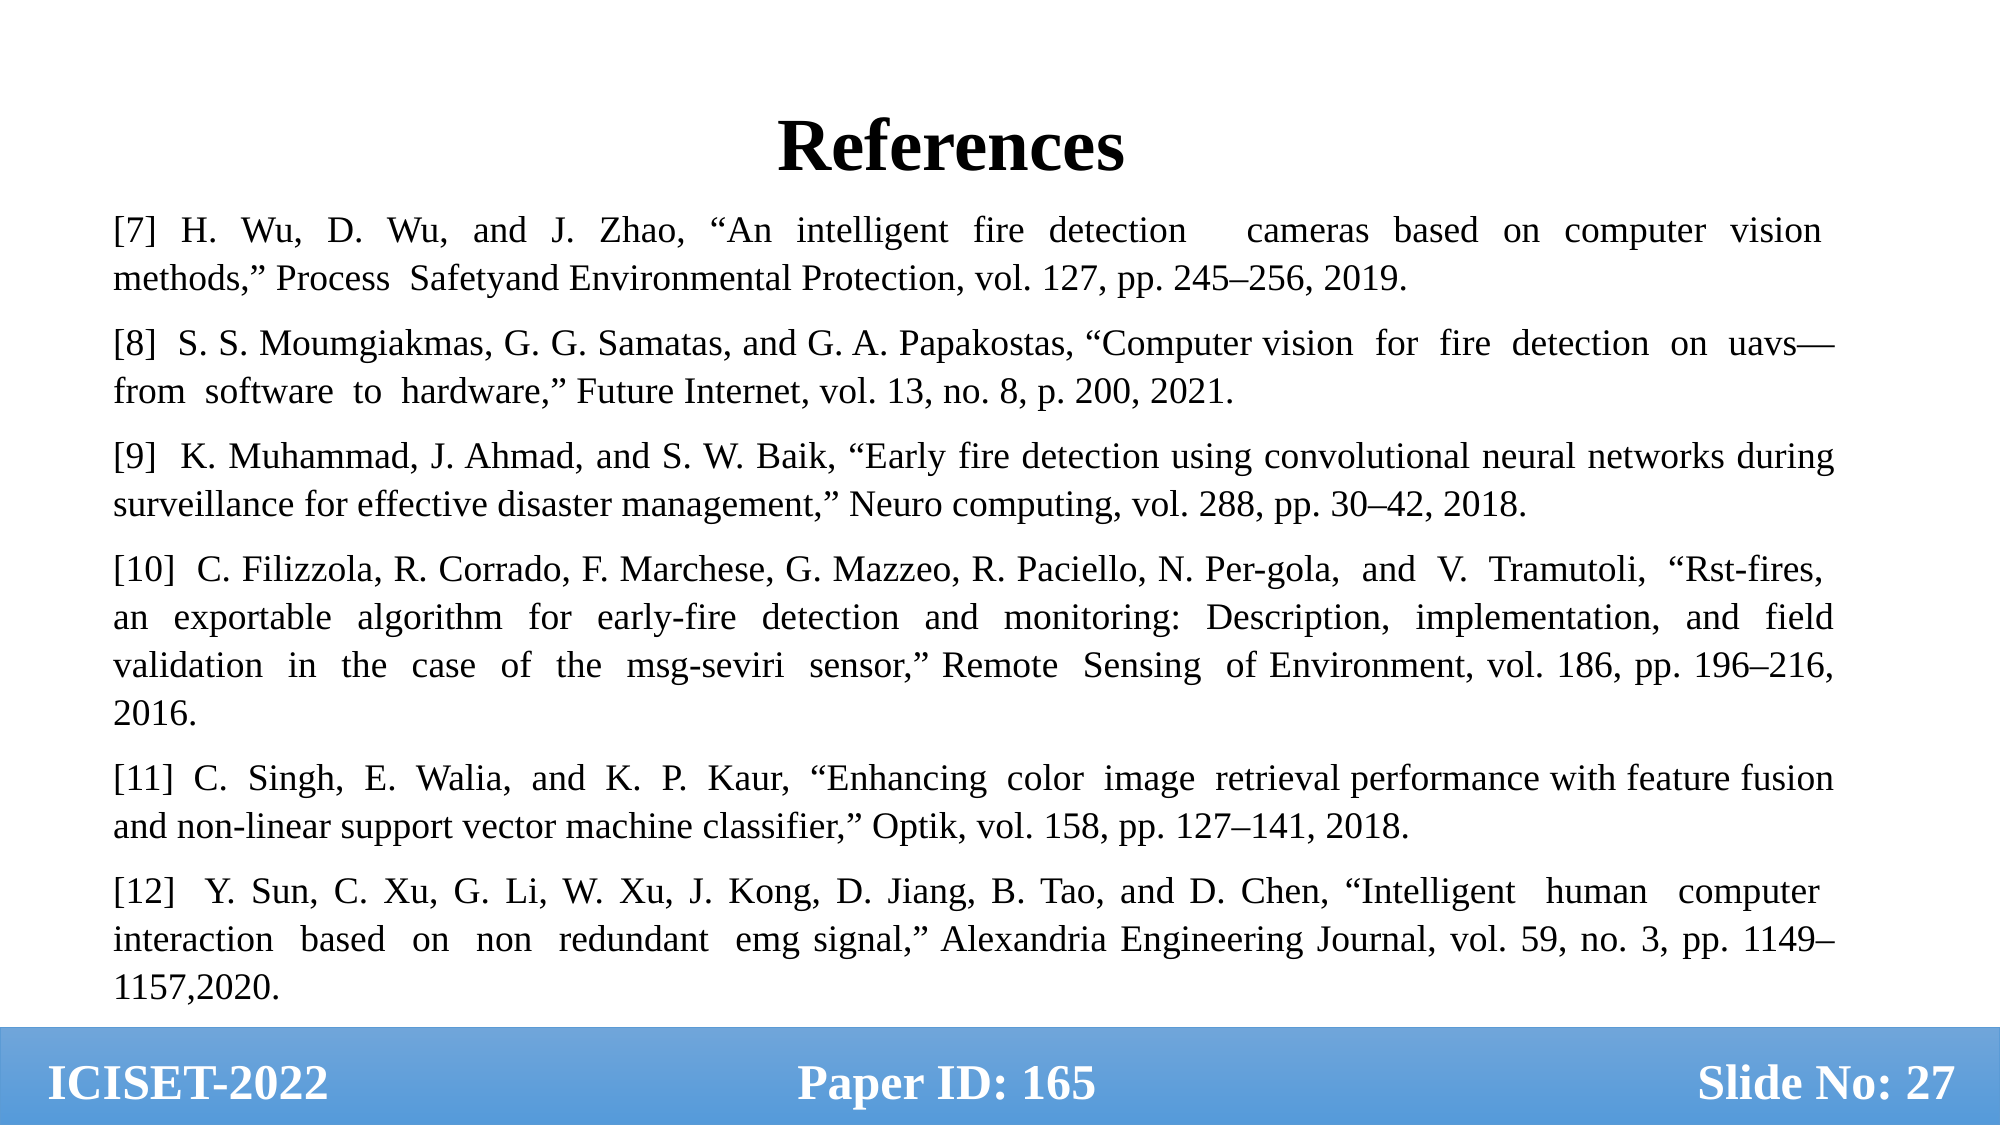

References
[7]  H.  Wu,  D.  Wu,  and  J.  Zhao,  “An  intelligent  fire  detection     cameras  based  on  computer  vision  methods,” Process  Safetyand Environmental Protection, vol. 127, pp. 245–256, 2019.
[8]  S. S. Moumgiakmas, G. G. Samatas, and G. A. Papakostas, “Computer vision  for  fire  detection  on  uavs—from  software  to  hardware,” Future Internet, vol. 13, no. 8, p. 200, 2021.
[9]  K. Muhammad, J. Ahmad, and S. W. Baik, “Early fire detection using convolutional neural networks during surveillance for effective disaster management,” Neuro computing, vol. 288, pp. 30–42, 2018.
[10]  C. Filizzola, R. Corrado, F. Marchese, G. Mazzeo, R. Paciello, N. Per-gola,  and  V.  Tramutoli,  “Rst-fires,  an  exportable  algorithm  for  early-fire  detection  and  monitoring:  Description,  implementation,  and  field validation  in  the  case  of  the  msg-seviri  sensor,” Remote  Sensing  of Environment, vol. 186, pp. 196–216, 2016.
[11]  C.  Singh,  E.  Walia,  and  K.  P.  Kaur,  “Enhancing  color  image  retrieval performance with feature fusion and non-linear support vector machine classifier,” Optik, vol. 158, pp. 127–141, 2018.
[12]  Y. Sun, C. Xu, G. Li, W. Xu, J. Kong, D. Jiang, B. Tao, and D. Chen, “Intelligent  human  computer  interaction  based  on  non  redundant  emg signal,” Alexandria Engineering Journal, vol. 59, no. 3, pp. 1149–1157,2020.

ICISET-2022        			Paper ID: 165 				Slide No: 27